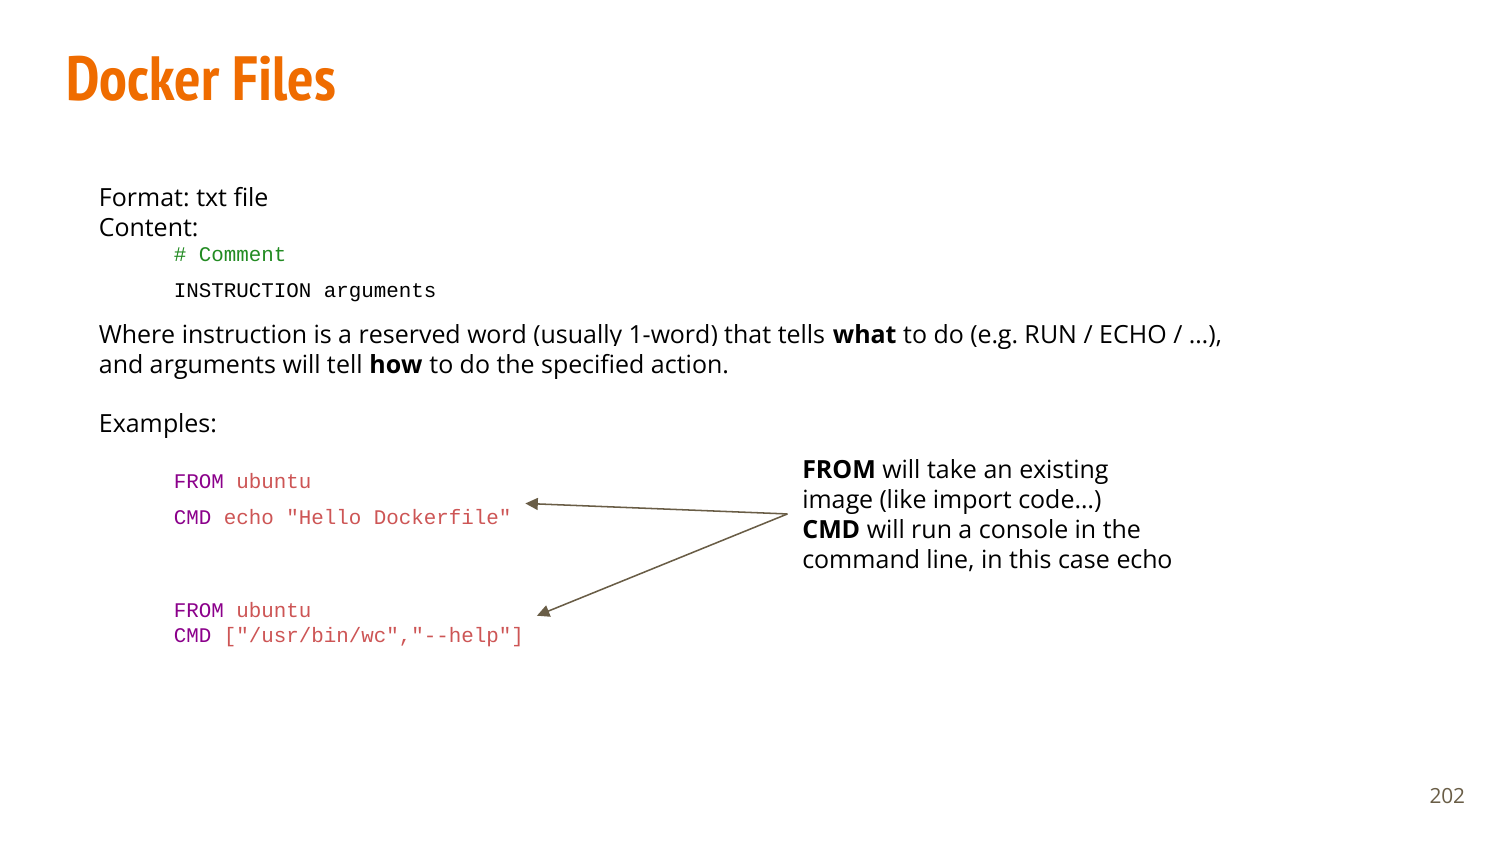

# Docker Files
Format: txt file
Content:
# Comment
INSTRUCTION arguments
Where instruction is a reserved word (usually 1-word) that tells what to do (e.g. RUN / ECHO / …), and arguments will tell how to do the specified action.

Examples:

FROM ubuntu
CMD echo "Hello Dockerfile"

FROM ubuntu
CMD ["/usr/bin/wc","--help"]
FROM will take an existing image (like import code…)
CMD will run a console in the command line, in this case echo
202